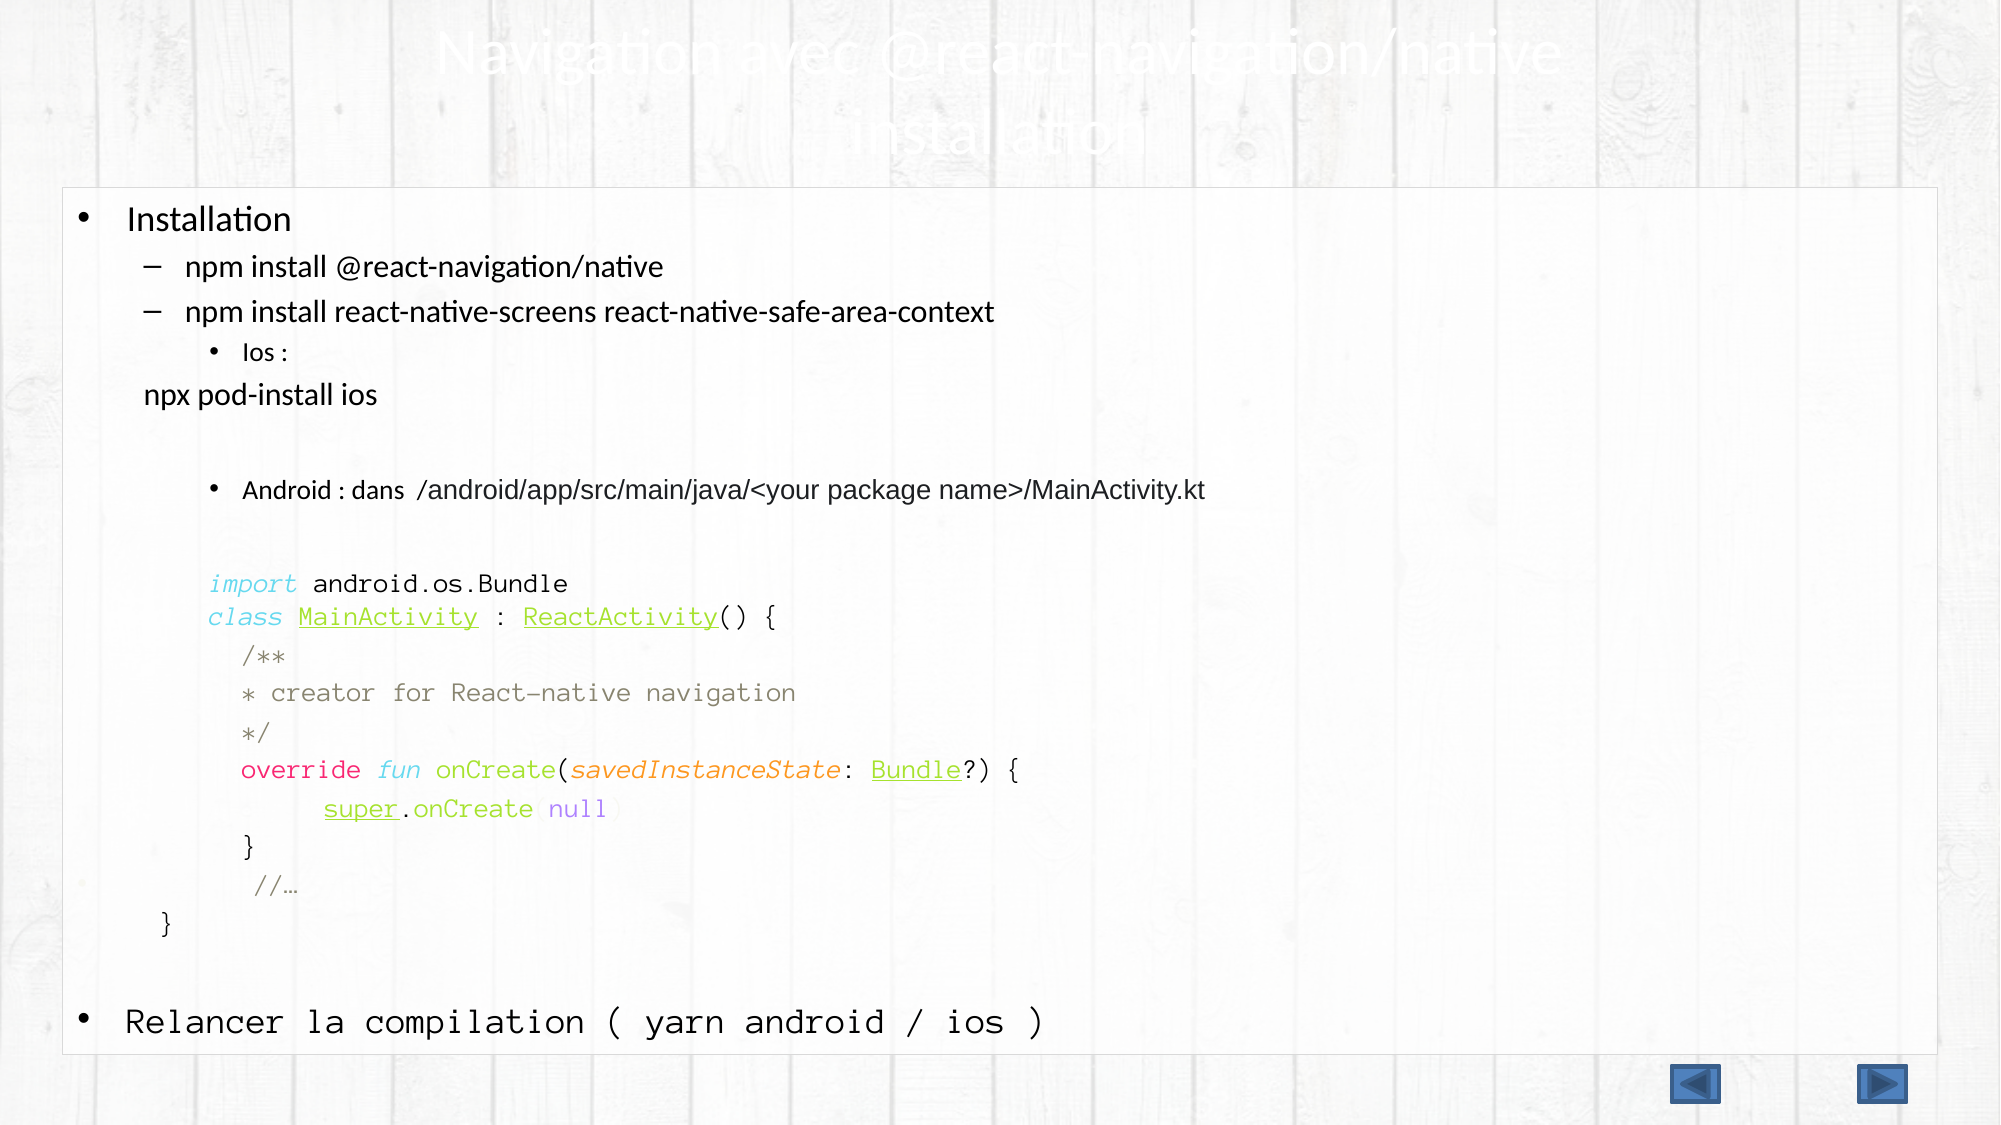

# Navigation avec @react-navigation/native installation
Installation
npm install @react-navigation/native
npm install react-native-screens react-native-safe-area-context
Ios :
		npx pod-install ios

Android : dans  /android/app/src/main/java/<your package name>/MainActivity.kt

import android.os.Bundle
class MainActivity : ReactActivity() {
		/**
		* creator for React-native navigation
		*/
  		override fun onCreate(savedInstanceState: Bundle?) {
  			super.onCreate(null)
   		}
  	   //…
    	}

Relancer la compilation ( yarn android / ios )